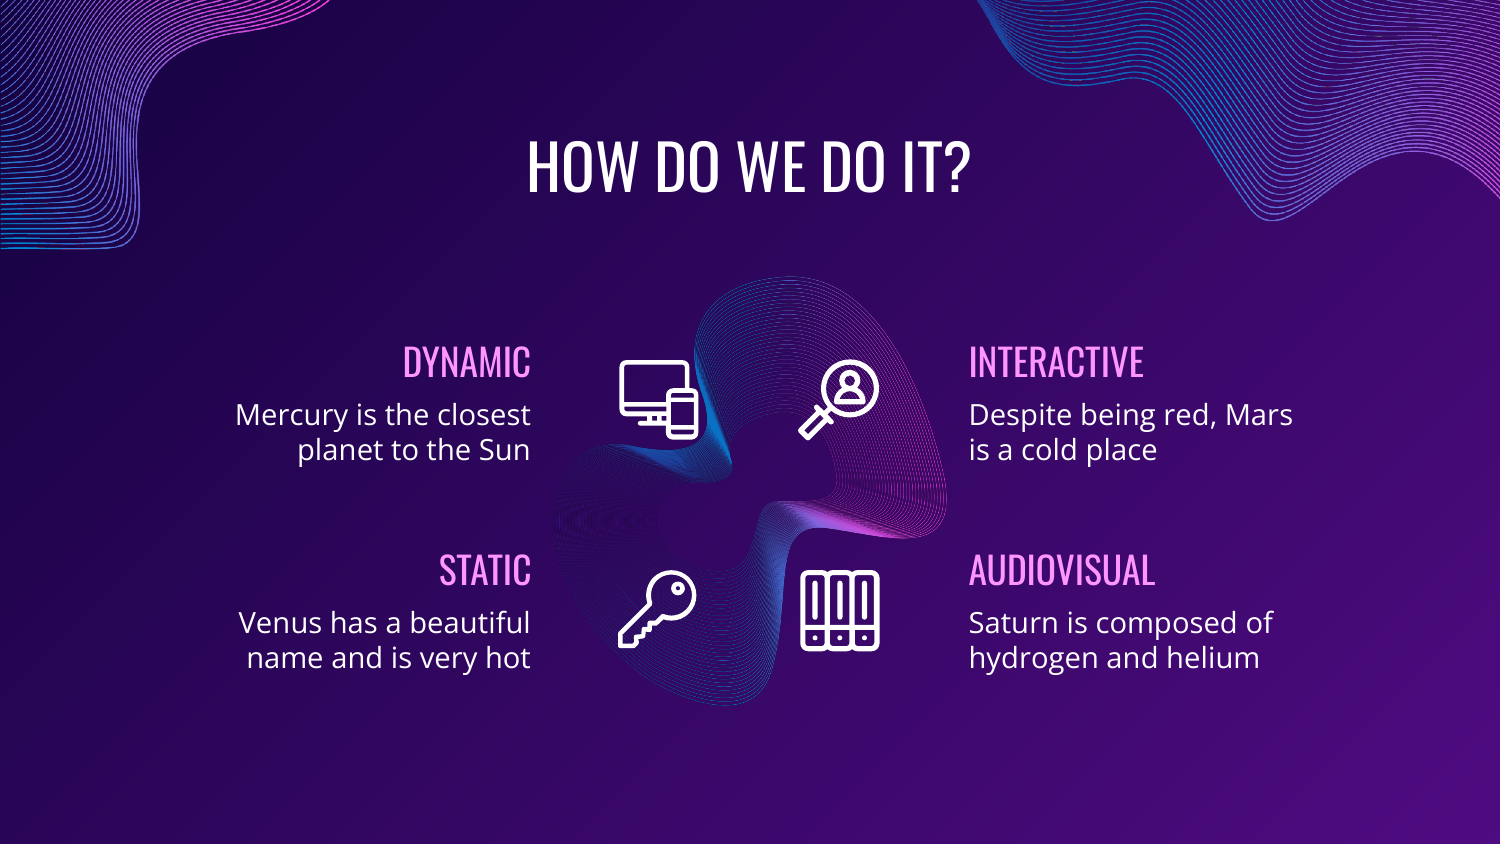

HOW DO WE DO IT?
# DYNAMIC
INTERACTIVE

Mercury is the closest planet to the Sun
Despite being red, Mars is a cold place
STATIC
AUDIOVISUAL

Venus has a beautiful name and is very hot

Saturn is composed of hydrogen and helium